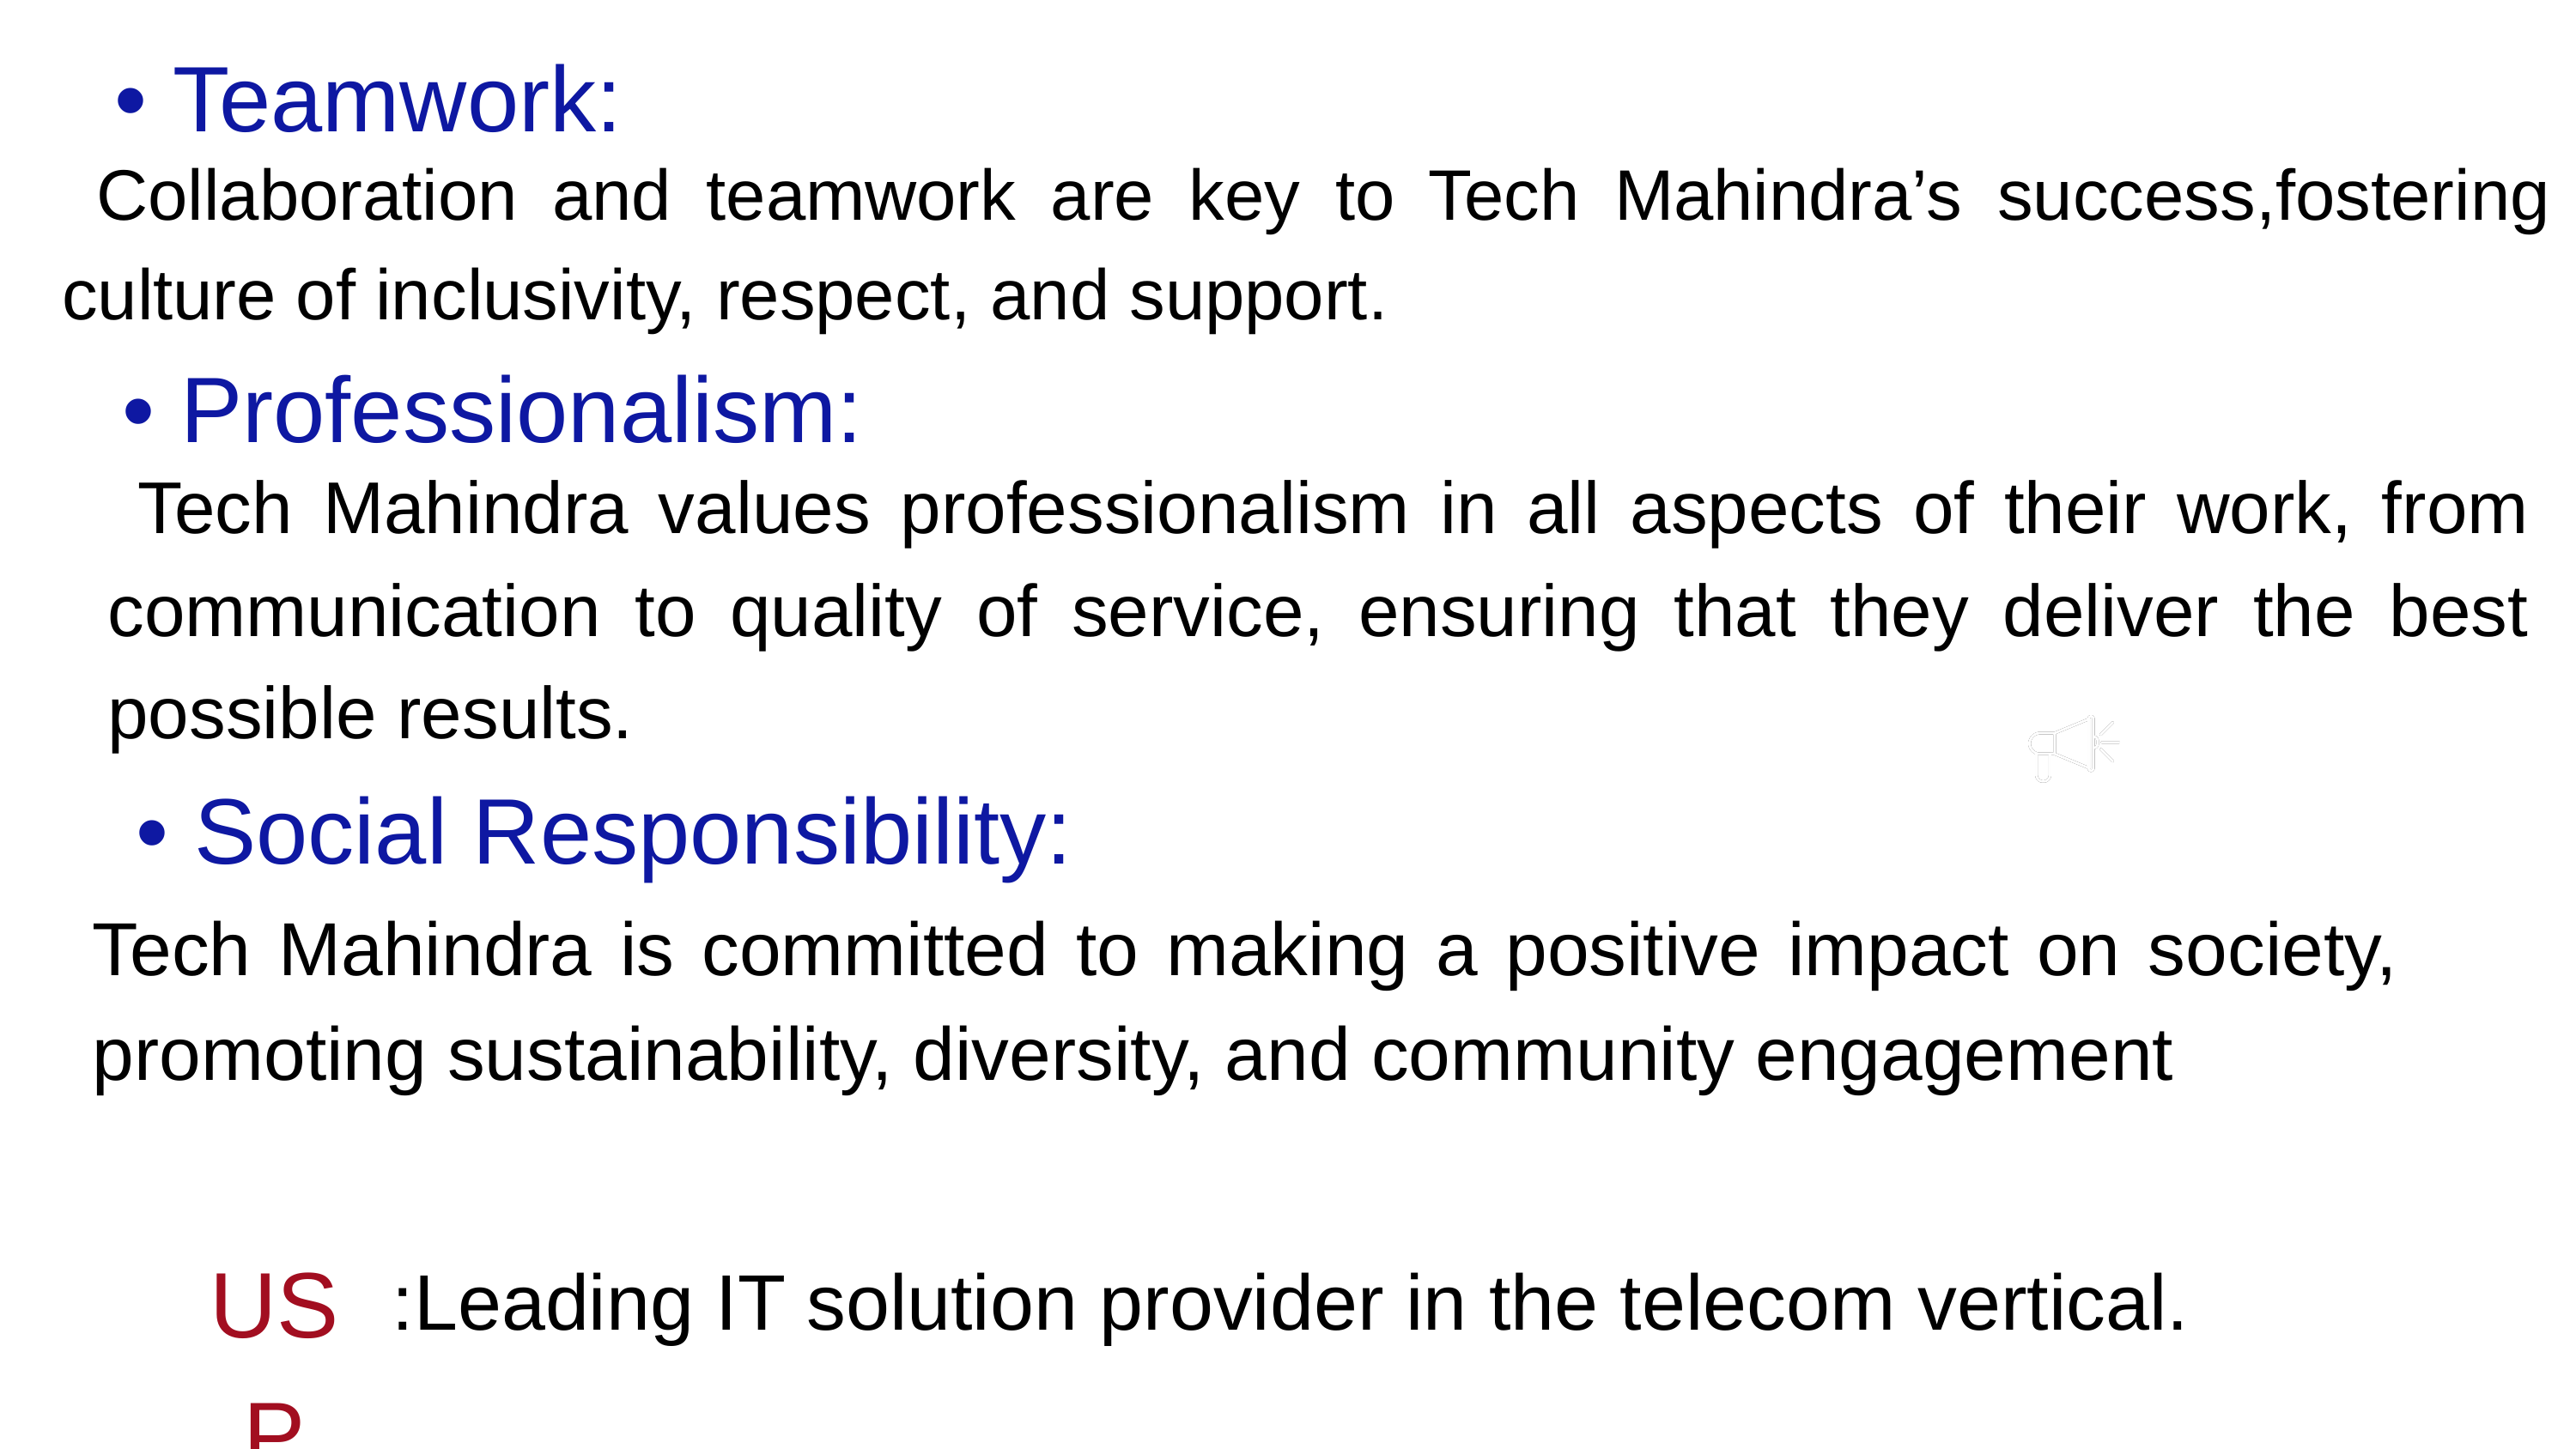

• Teamwork:
 Collaboration and teamwork are key to Tech Mahindra’s success,fostering culture of inclusivity, respect, and support.
• Professionalism:
 Tech Mahindra values professionalism in all aspects of their work, from communication to quality of service, ensuring that they deliver the best possible results.

• Social Responsibility:
Tech Mahindra is committed to making a positive impact on society, promoting sustainability, diversity, and community engagement
USP
:Leading IT solution provider in the telecom vertical.